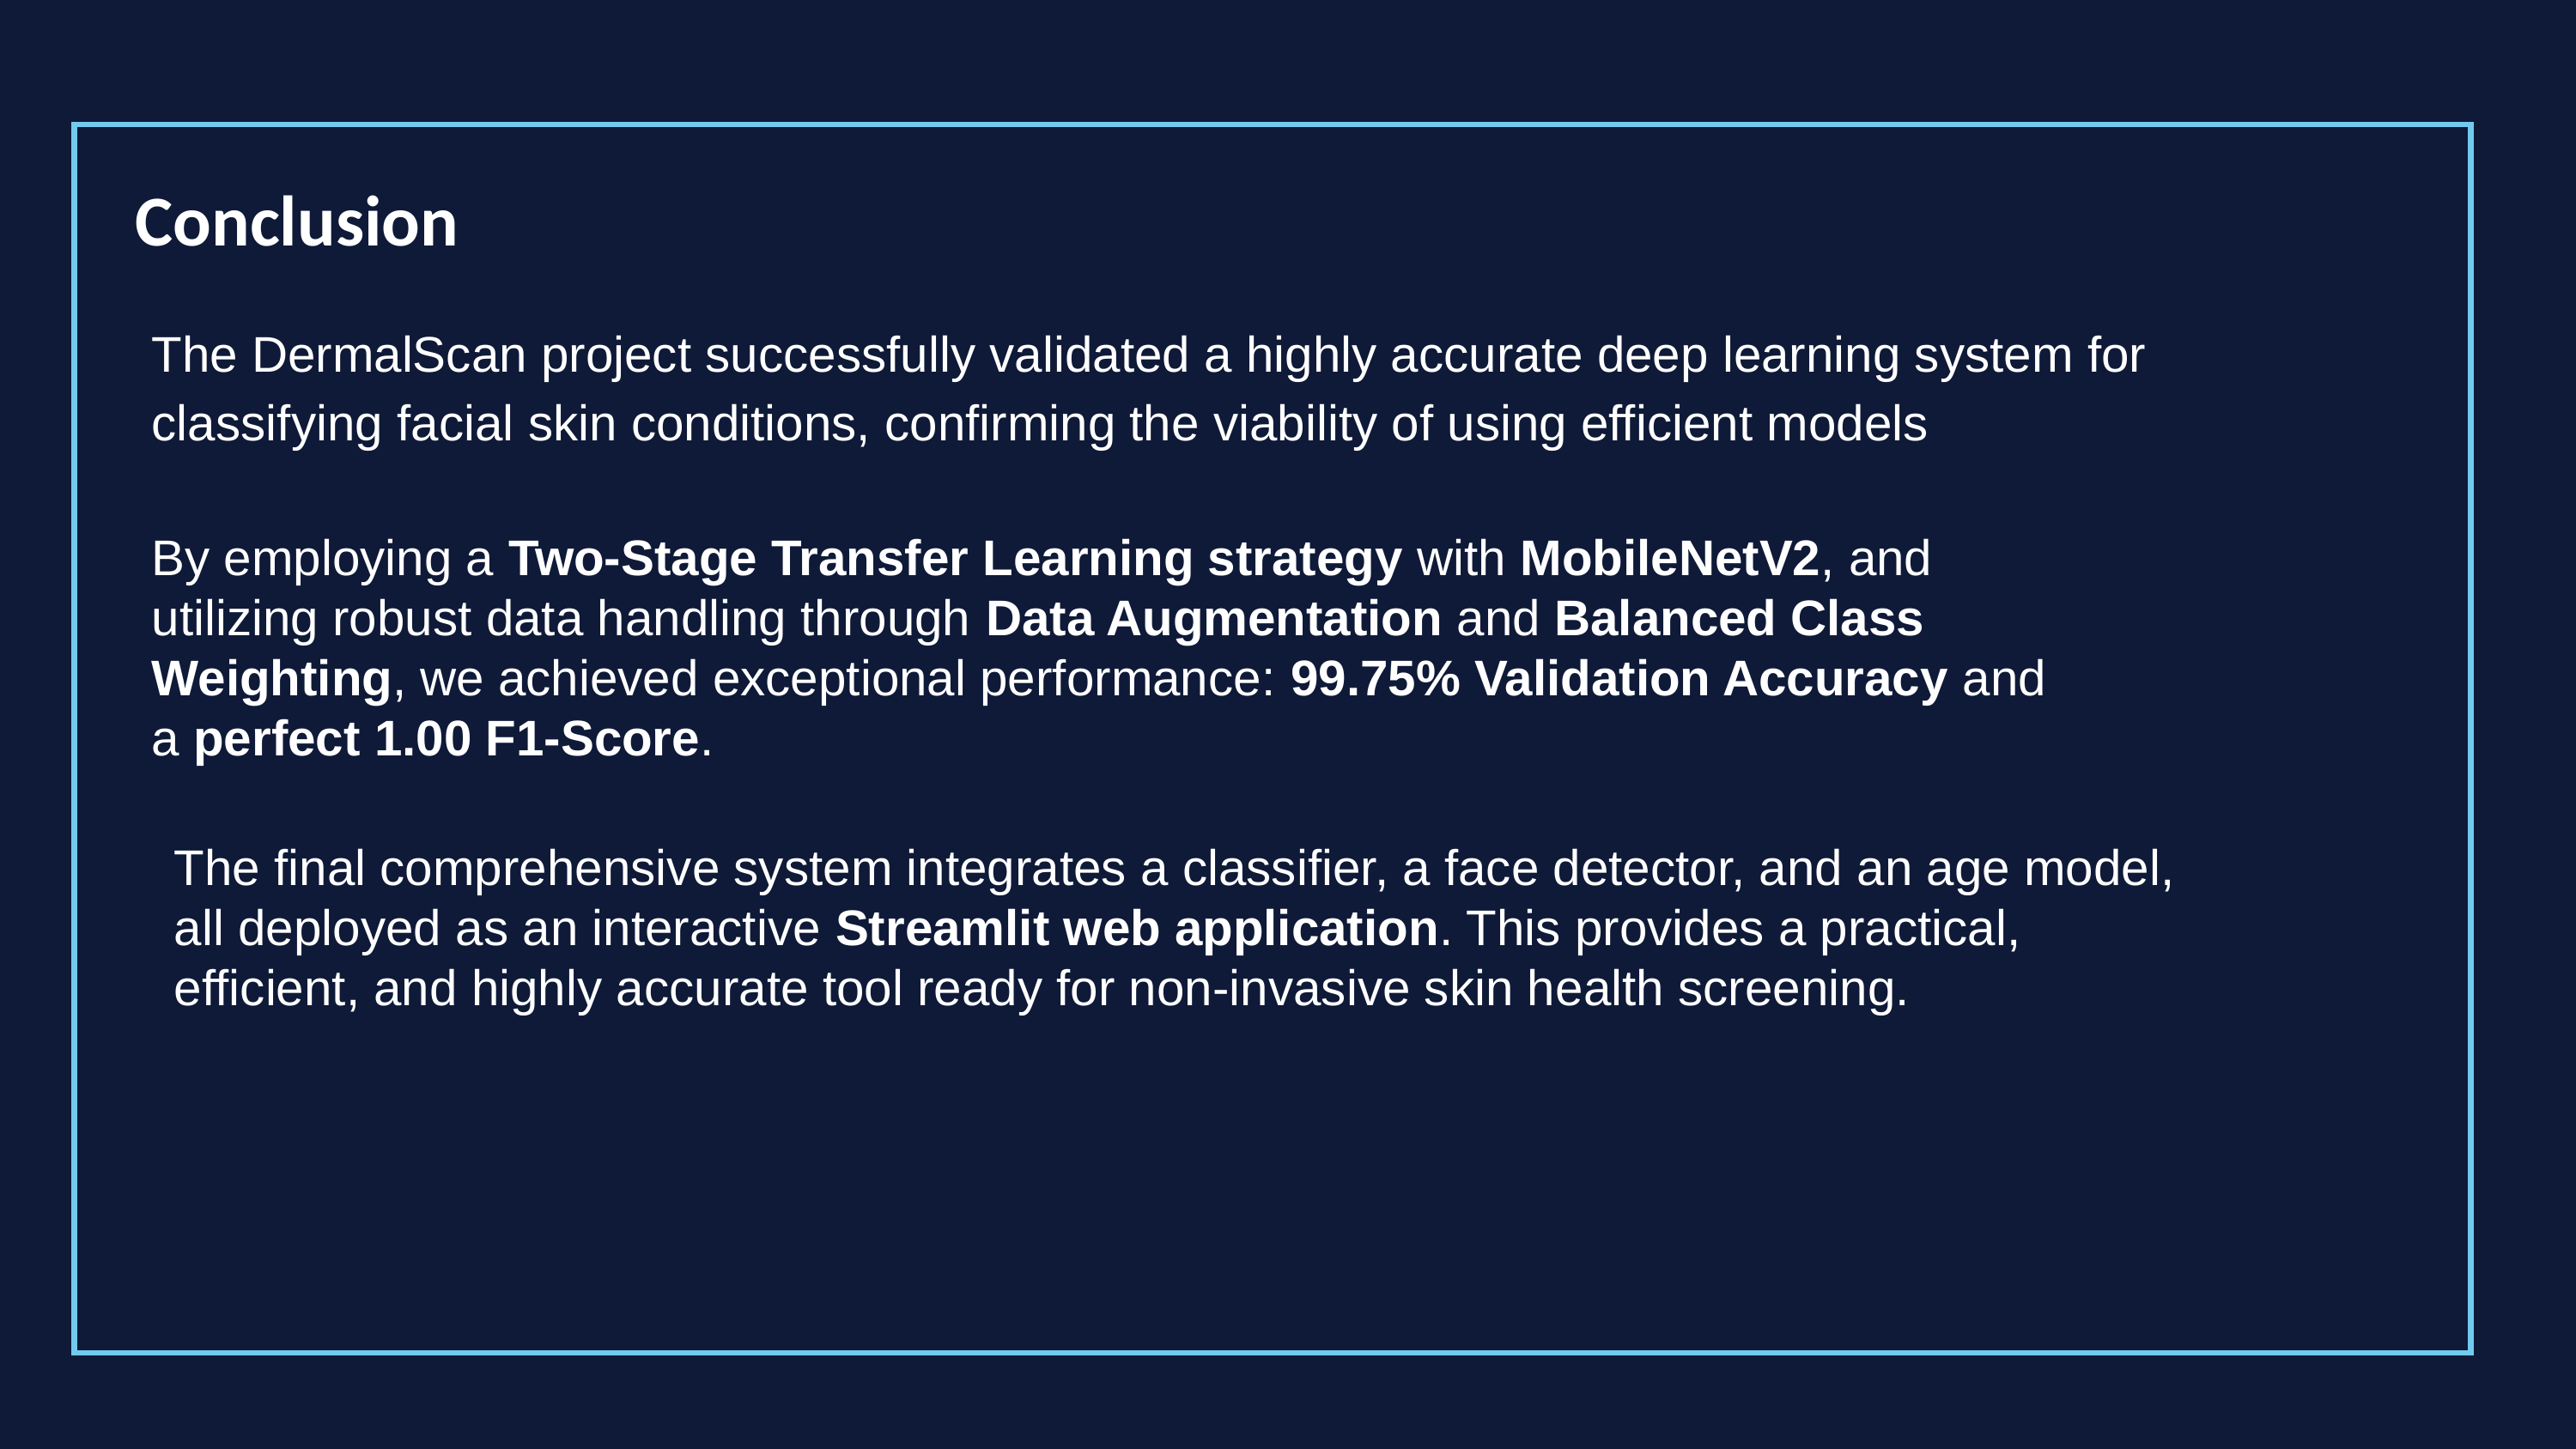

Conclusion
The DermalScan project successfully validated a highly accurate deep learning system for classifying facial skin conditions, confirming the viability of using efficient models

By employing a Two-Stage Transfer Learning strategy with MobileNetV2, and utilizing robust data handling through Data Augmentation and Balanced Class Weighting, we achieved exceptional performance: 99.75% Validation Accuracy and a perfect 1.00 F1-Score.
The final comprehensive system integrates a classifier, a face detector, and an age model, all deployed as an interactive Streamlit web application. This provides a practical, efficient, and highly accurate tool ready for non-invasive skin health screening.